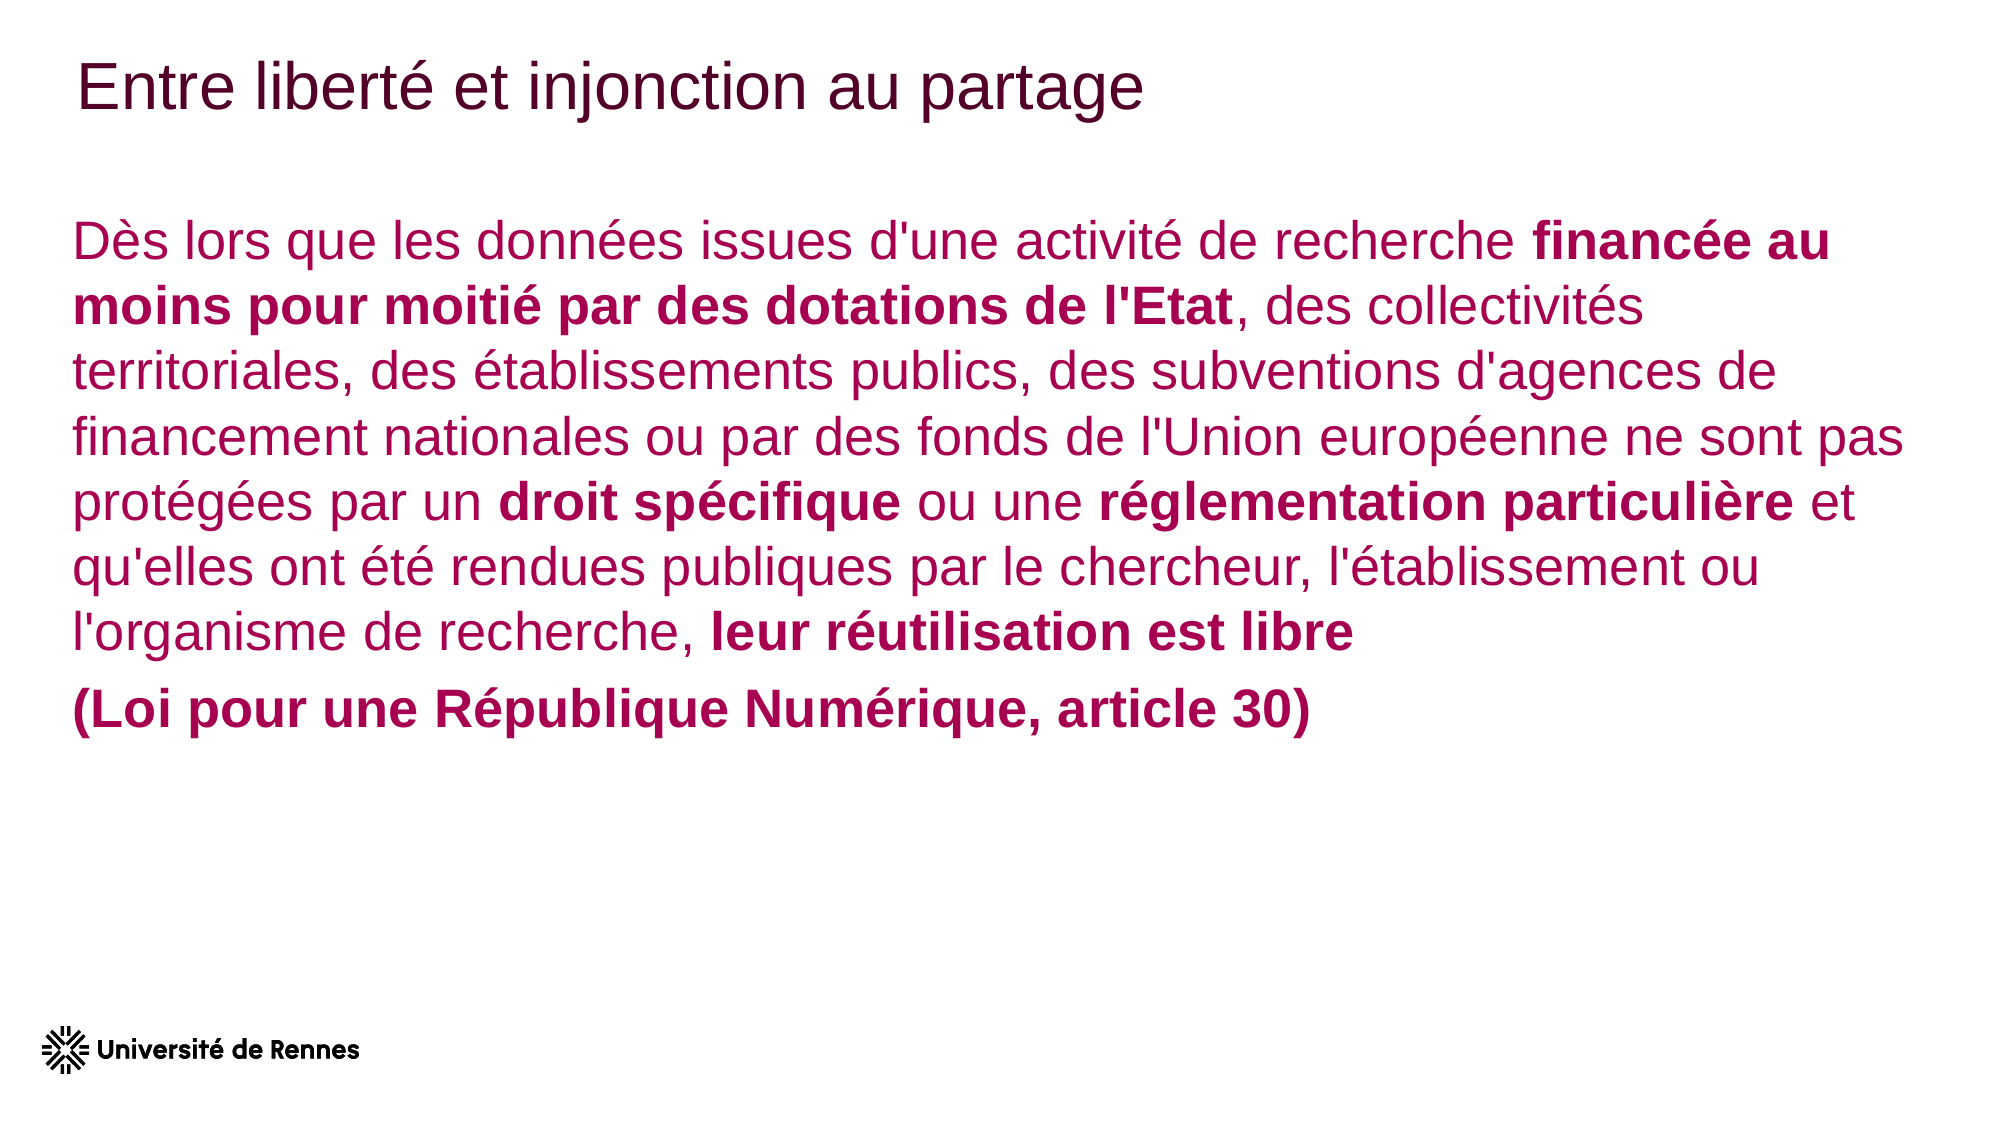

# Entre liberté et injonction au partage
Dès lors que les données issues d'une activité de recherche financée au moins pour moitié par des dotations de l'Etat, des collectivités territoriales, des établissements publics, des subventions d'agences de financement nationales ou par des fonds de l'Union européenne ne sont pas protégées par un droit spécifique ou une réglementation particulière et qu'elles ont été rendues publiques par le chercheur, l'établissement ou l'organisme de recherche, leur réutilisation est libre
(Loi pour une République Numérique, article 30)